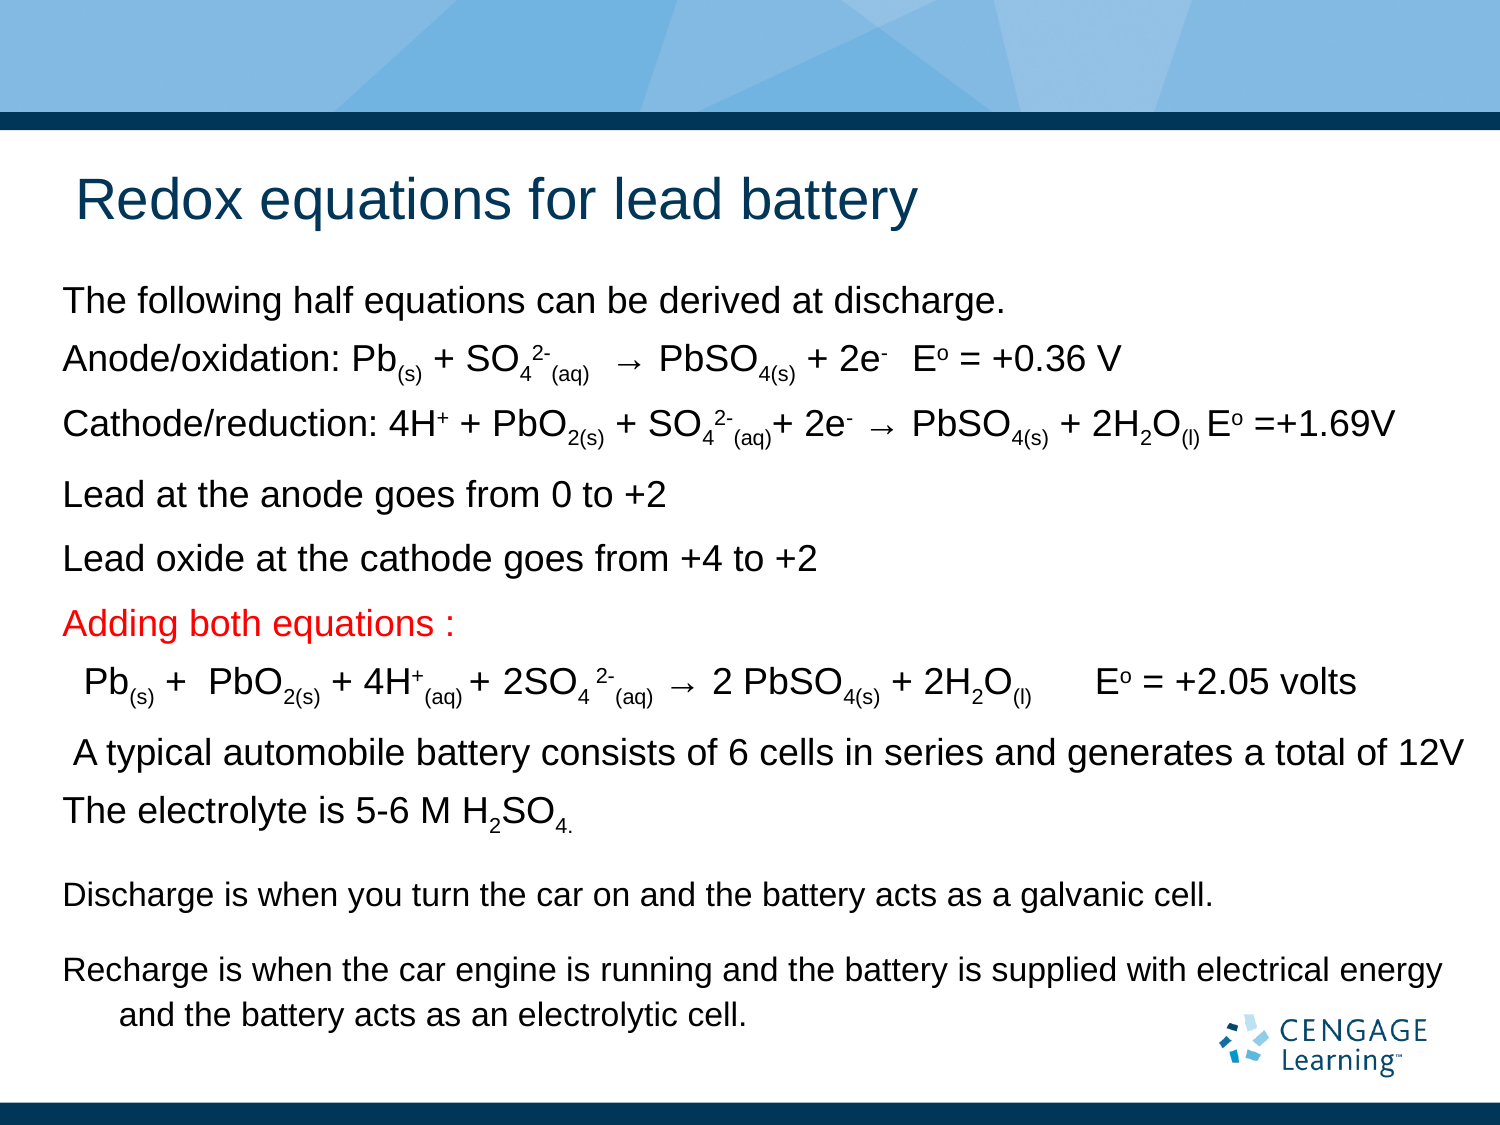

# Redox equations for lead battery
The following half equations can be derived at discharge.
Anode/oxidation: Pb(s) + SO42-(aq)  → PbSO4(s) + 2e-    Eo = +0.36 V
Cathode/reduction: 4H+ + PbO2(s) + SO42-(aq)+ 2e- → PbSO4(s) + 2H2O(l) Eo =+1.69V
Lead at the anode goes from 0 to +2
Lead oxide at the cathode goes from +4 to +2
Adding both equations :
  Pb(s) +  PbO2(s) + 4H+(aq) +  2SO4 2-(aq) → 2 PbSO4(s) + 2H2O(l)      Eo = +2.05 volts
 A typical automobile battery consists of 6 cells in series and generates a total of 12V
The electrolyte is 5-6 M H2SO4.
Discharge is when you turn the car on and the battery acts as a galvanic cell.
Recharge is when the car engine is running and the battery is supplied with electrical energy and the battery acts as an electrolytic cell.